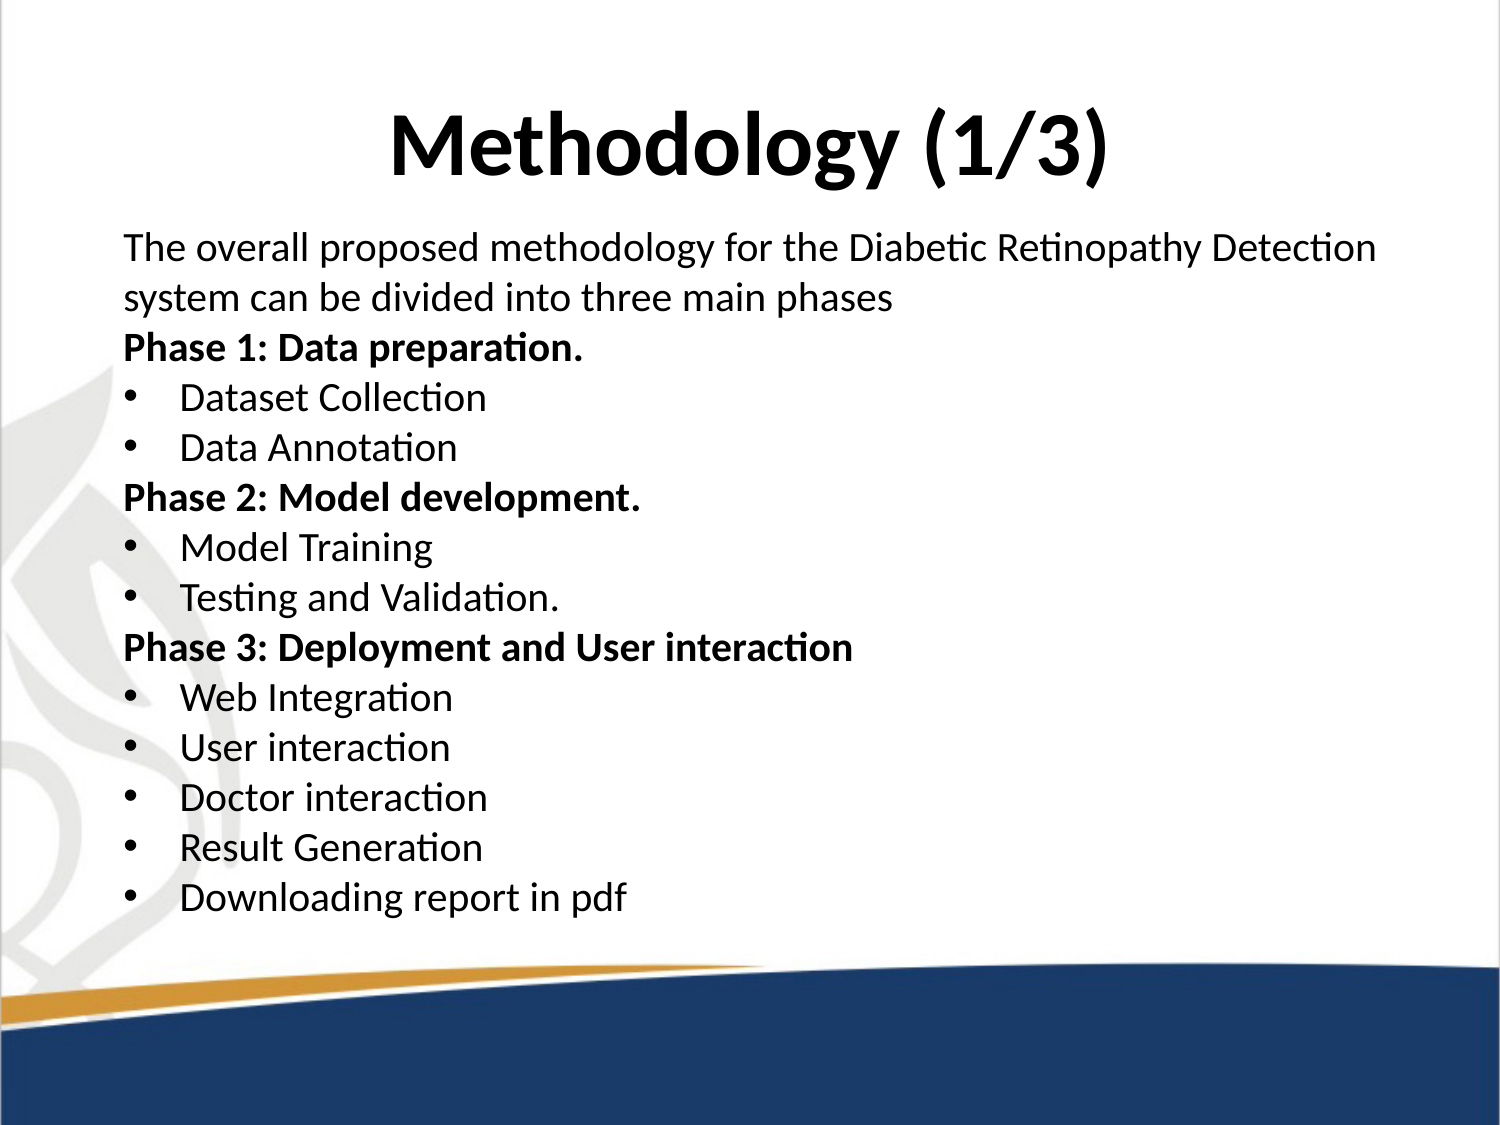

# Methodology (1/3)
The overall proposed methodology for the Diabetic Retinopathy Detection
system can be divided into three main phases
Phase 1: Data preparation.
Dataset Collection
Data Annotation
Phase 2: Model development.
Model Training
Testing and Validation.
Phase 3: Deployment and User interaction
Web Integration
User interaction
Doctor interaction
Result Generation
Downloading report in pdf